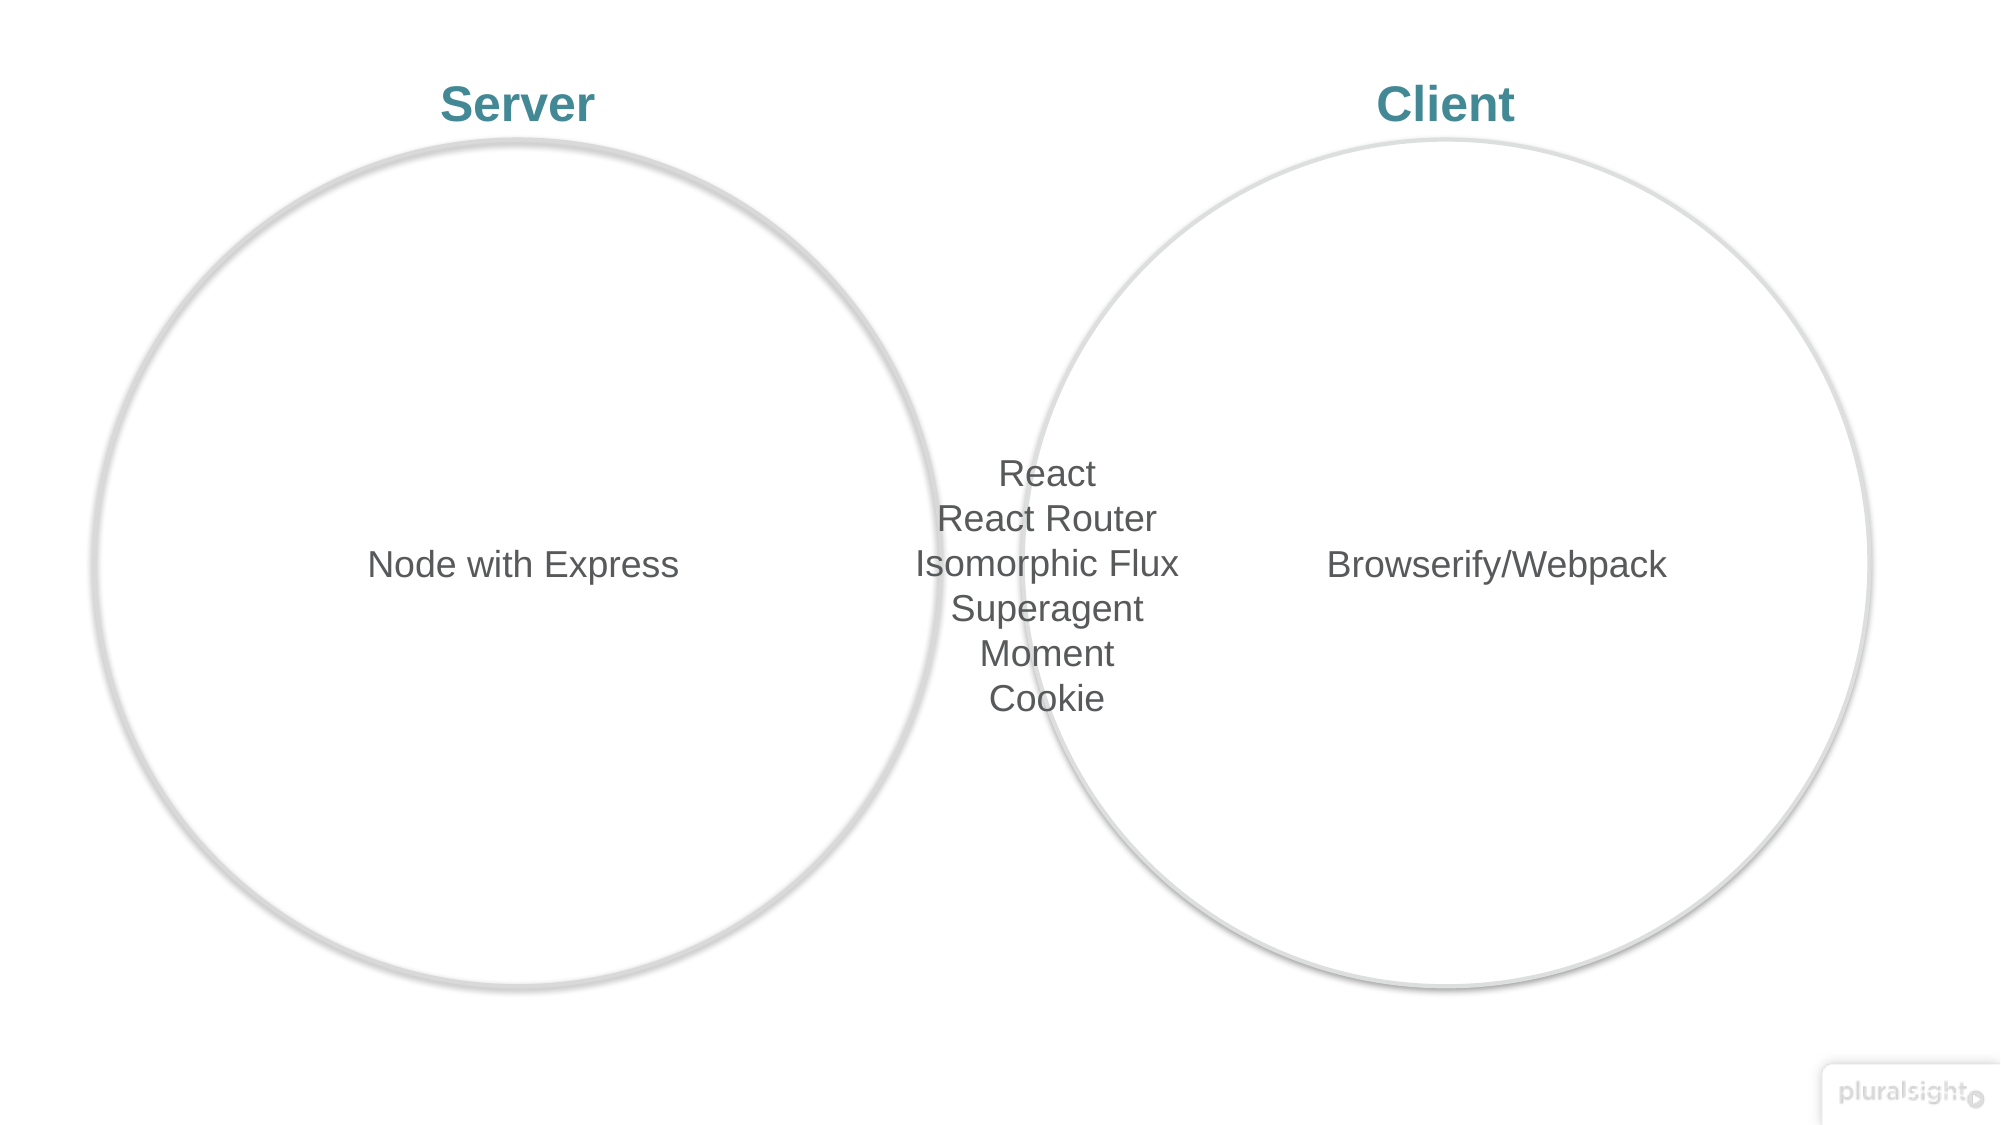

Server
Client

React
React Router
Isomorphic Flux
Superagent
Moment
Cookie
Node with Express
Browserify/Webpack